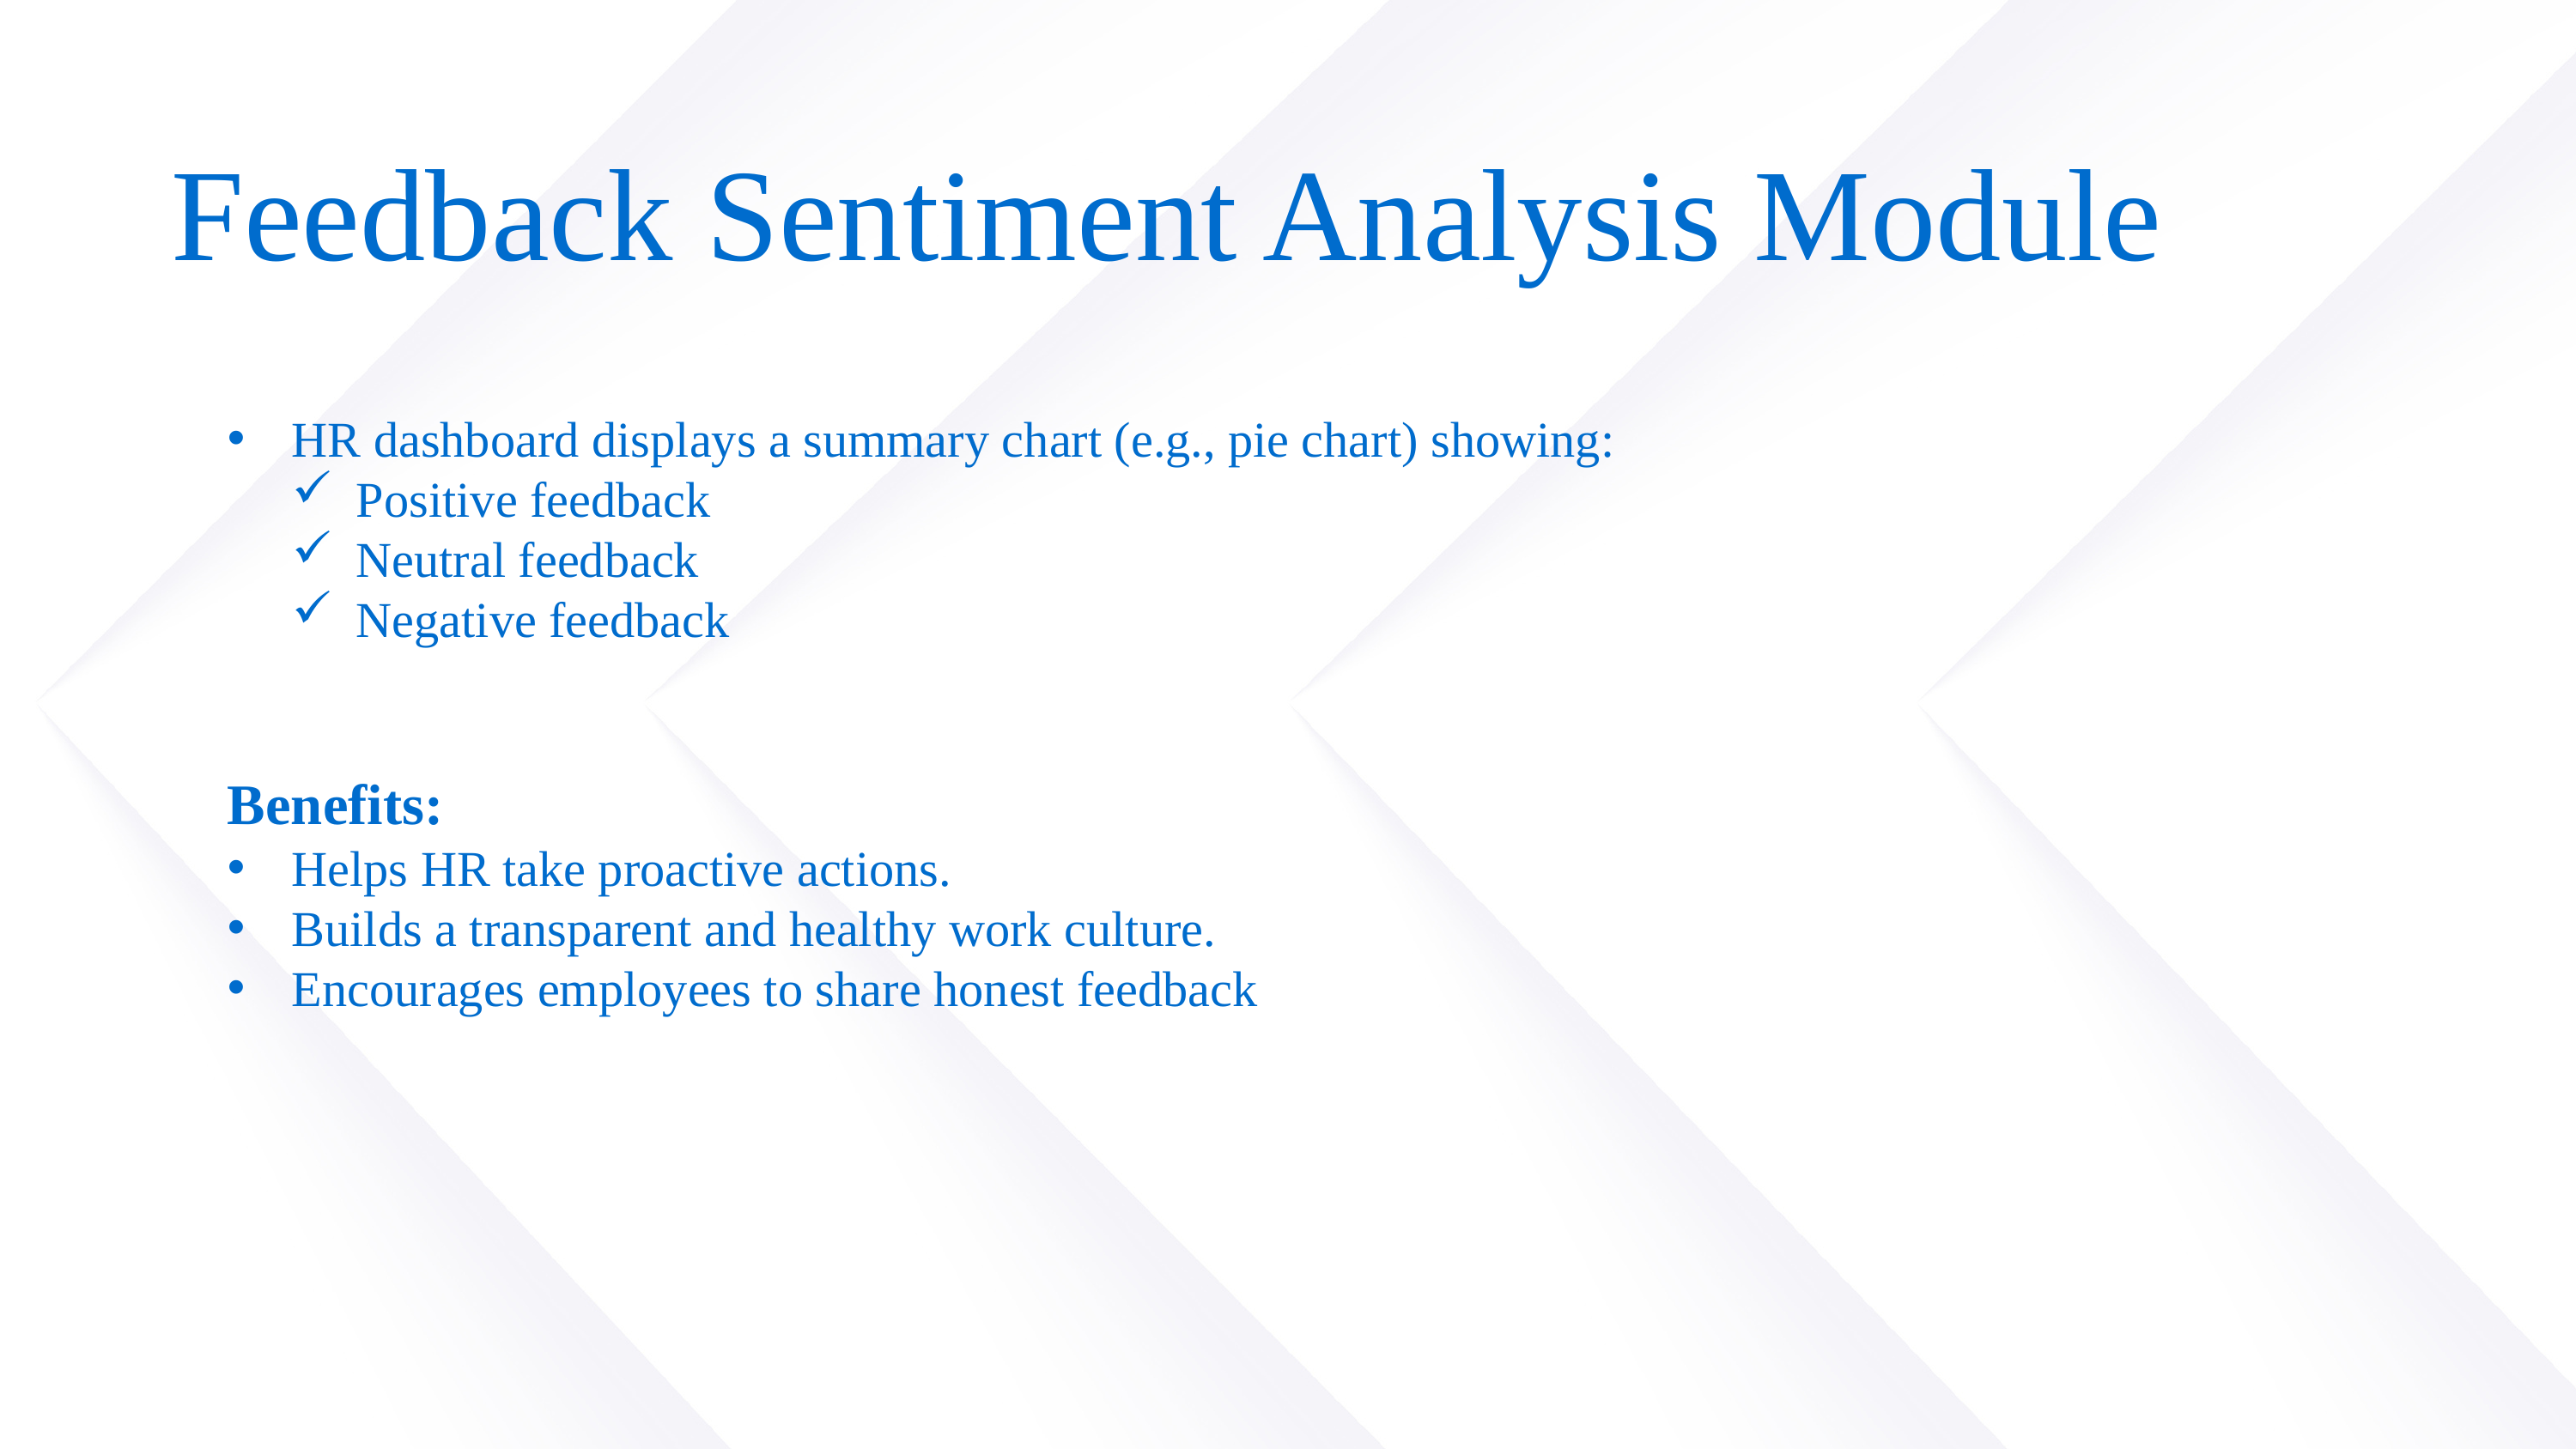

03
Feedback Sentiment Analysis Module
HR dashboard displays a summary chart (e.g., pie chart) showing:
Positive feedback
Neutral feedback
Negative feedback

Benefits:
Helps HR take proactive actions.
Builds a transparent and healthy work culture.
Encourages employees to share honest feedback